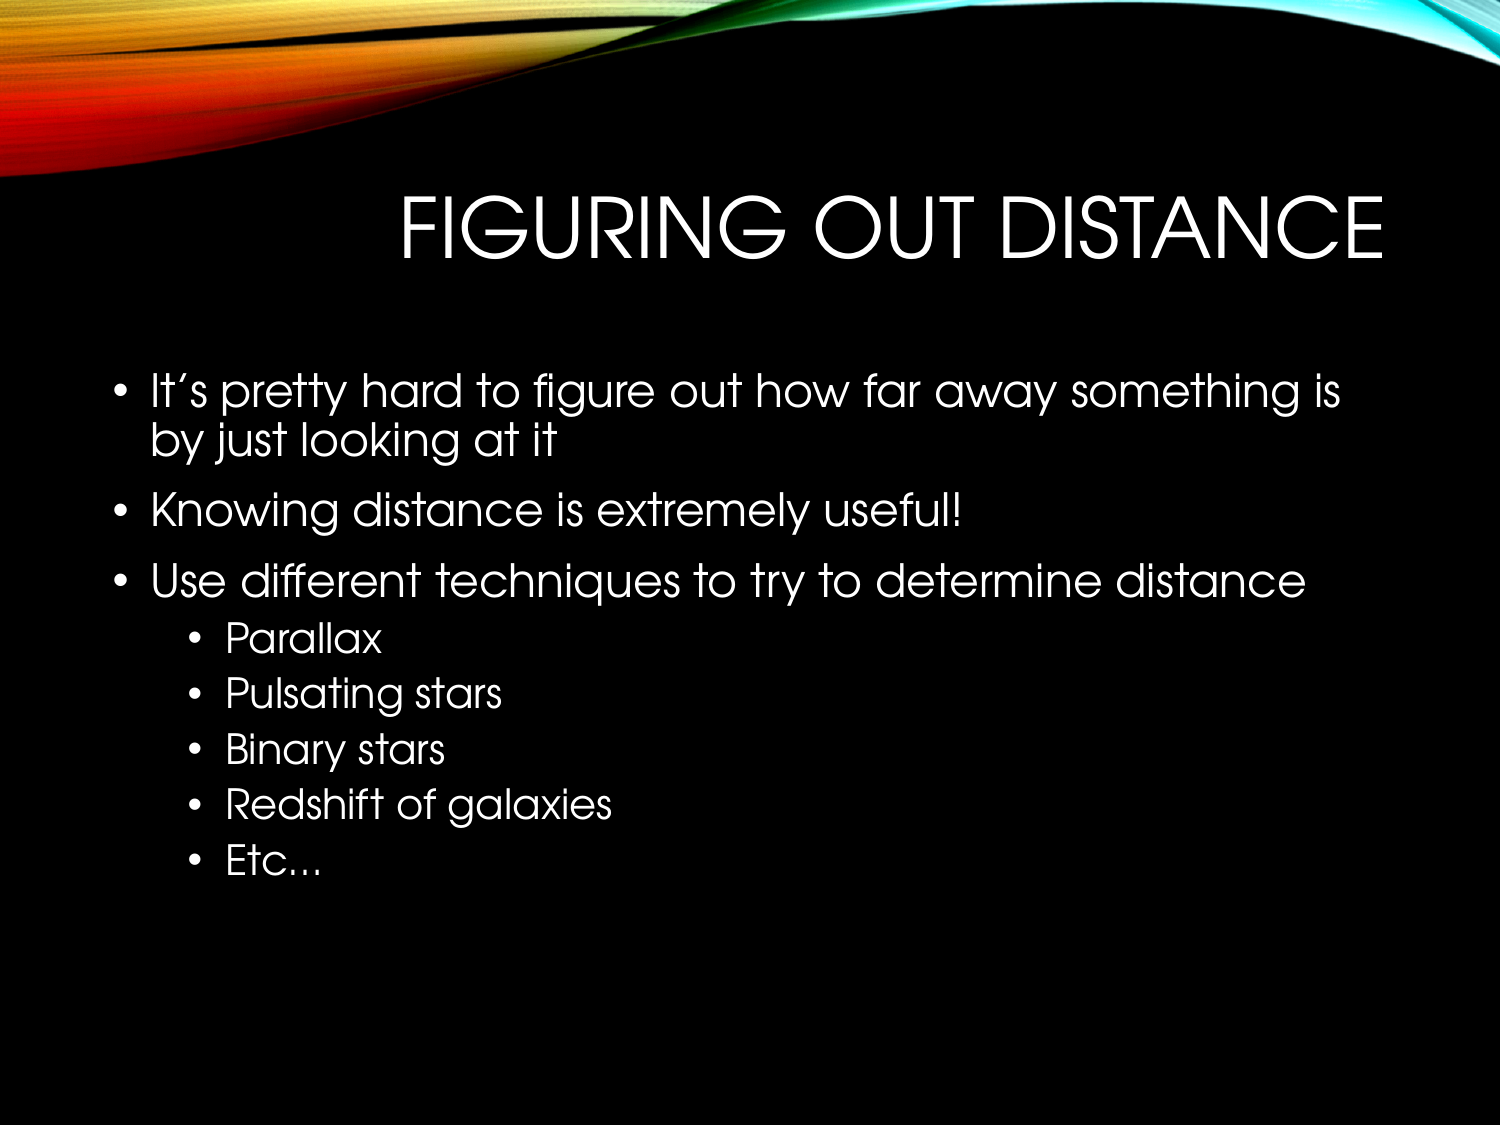

# Figuring out distance
It’s pretty hard to figure out how far away something is by just looking at it
Knowing distance is extremely useful!
Use different techniques to try to determine distance
Parallax
Pulsating stars
Binary stars
Redshift of galaxies
Etc…